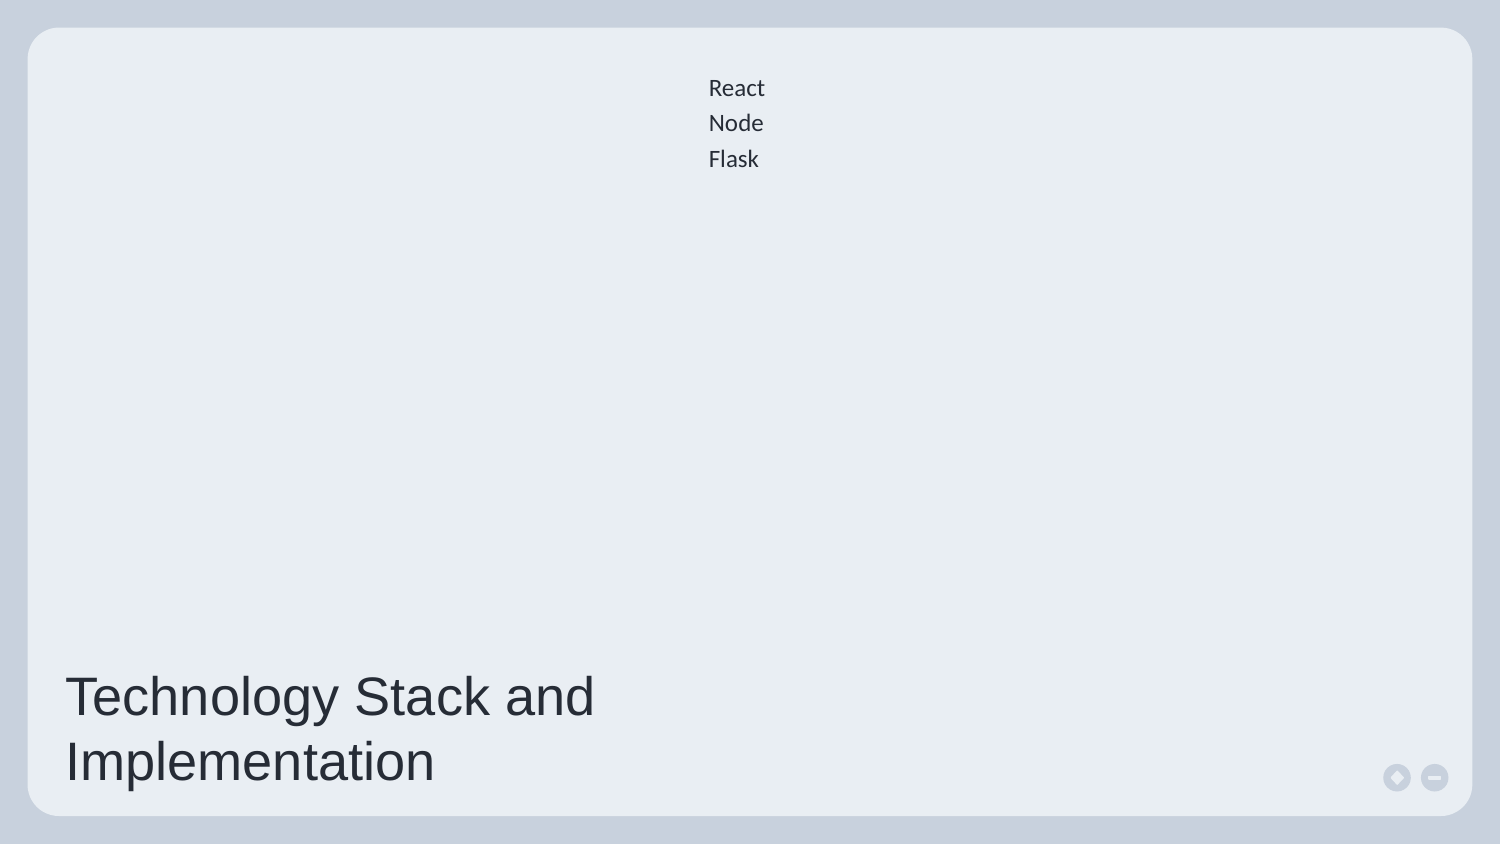

React
Node
Flask

# Technology Stack and Implementation